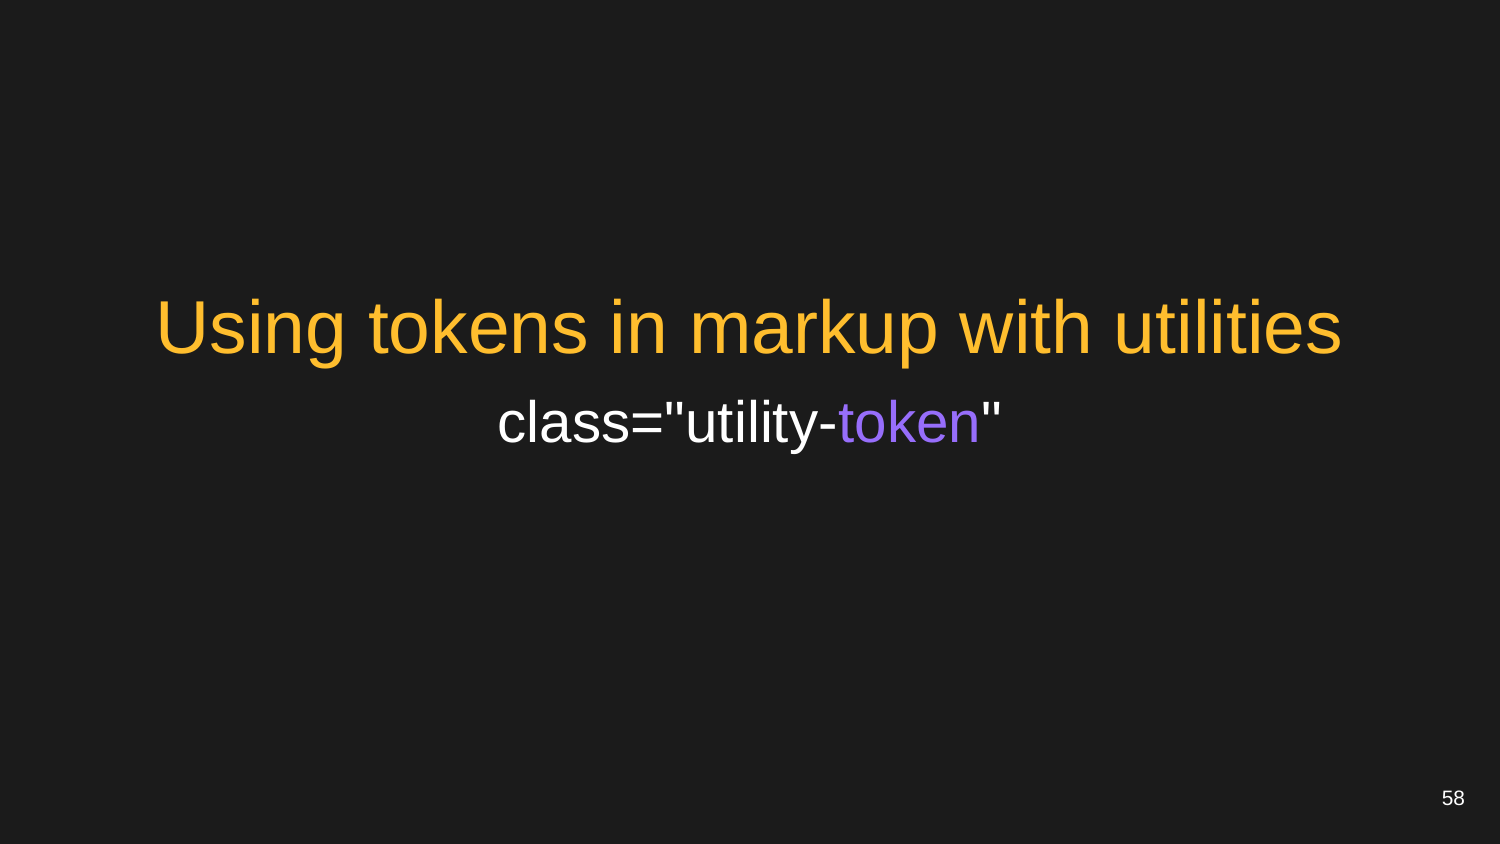

# Using tokens in markup with utilities
class="utility-token"
58